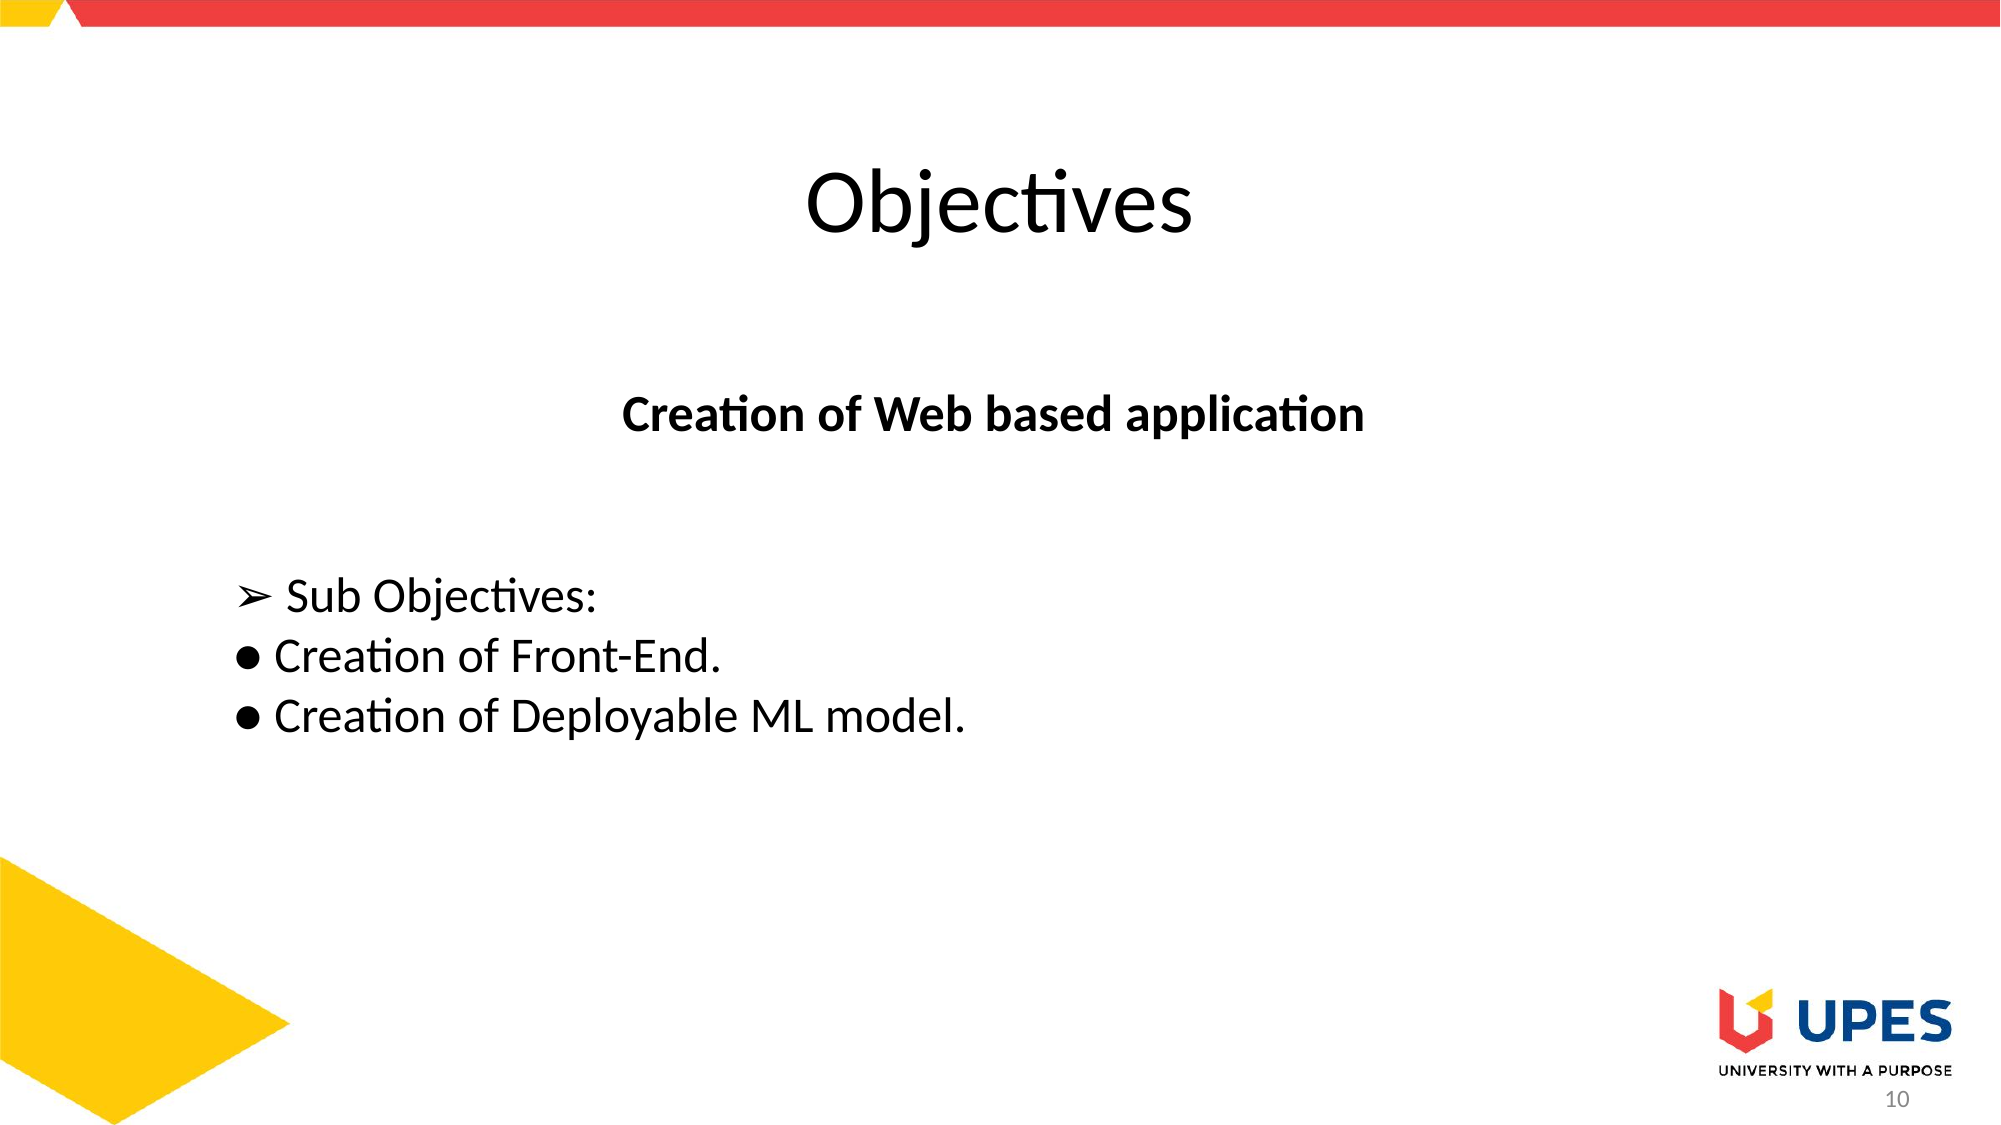

# Objectives
Creation of Web based application

➢ Sub Objectives:
● Creation of Front-End.
● Creation of Deployable ML model.